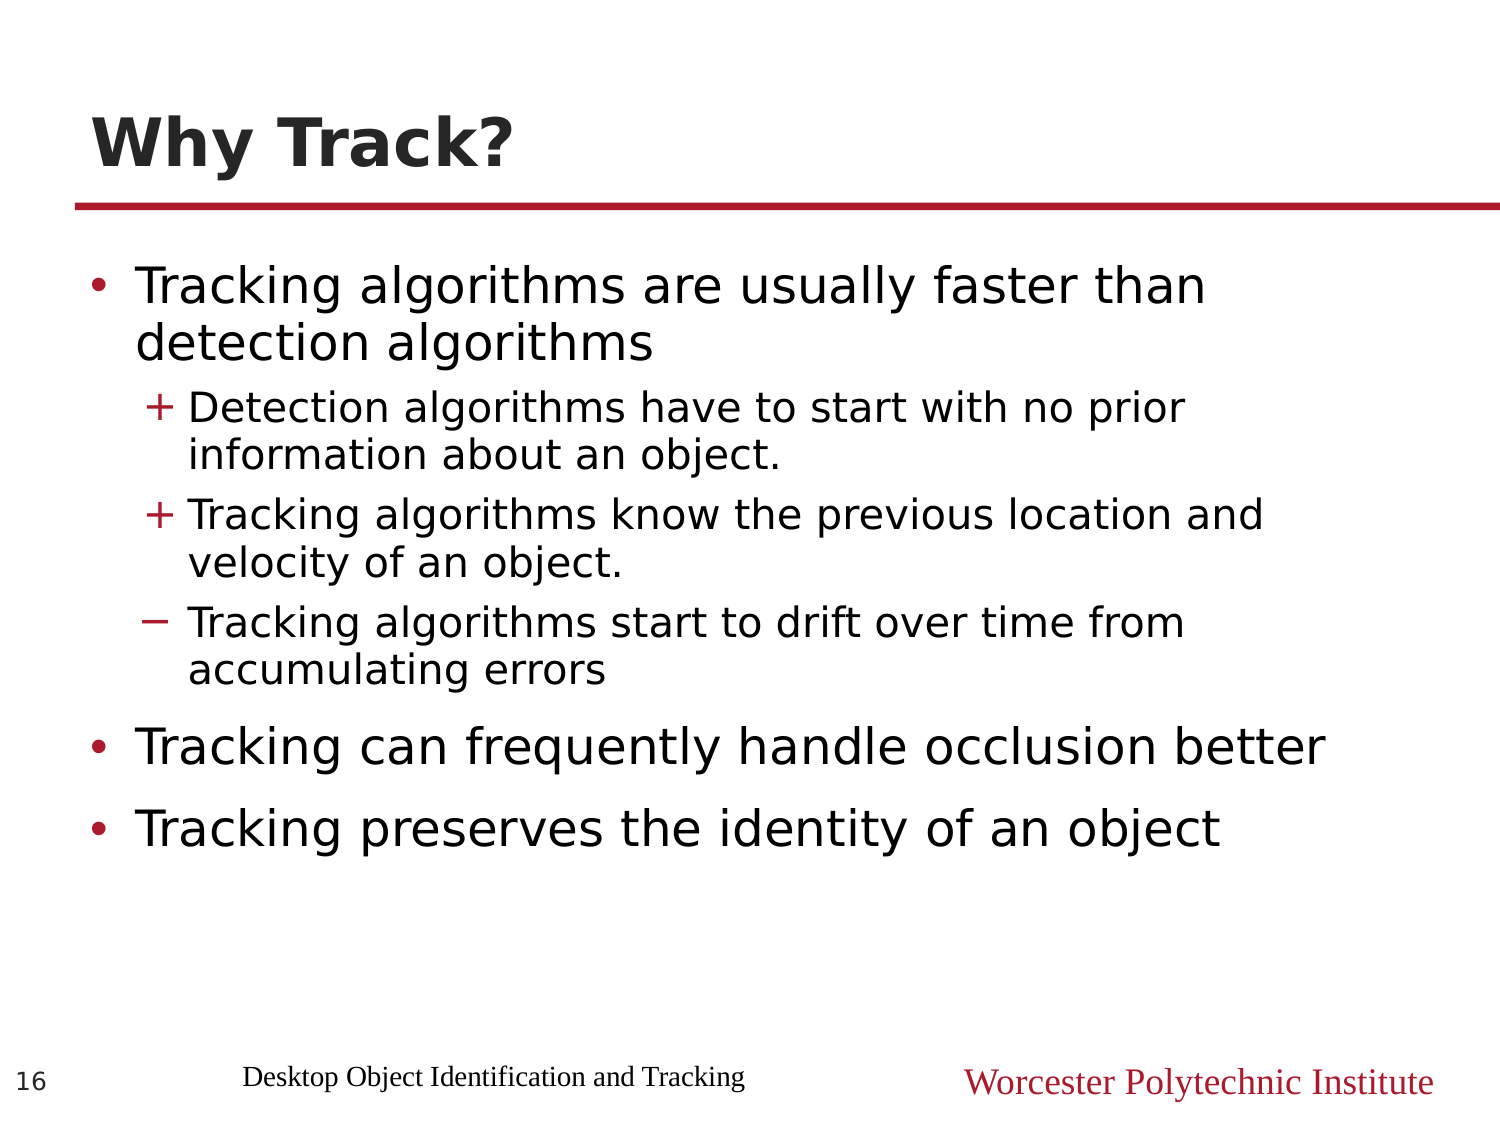

# Why Track?
Tracking algorithms are usually faster than detection algorithms
Detection algorithms have to start with no prior information about an object.
Tracking algorithms know the previous location and velocity of an object.
Tracking algorithms start to drift over time from accumulating errors
Tracking can frequently handle occlusion better
Tracking preserves the identity of an object
16
Desktop Object Identification and Tracking